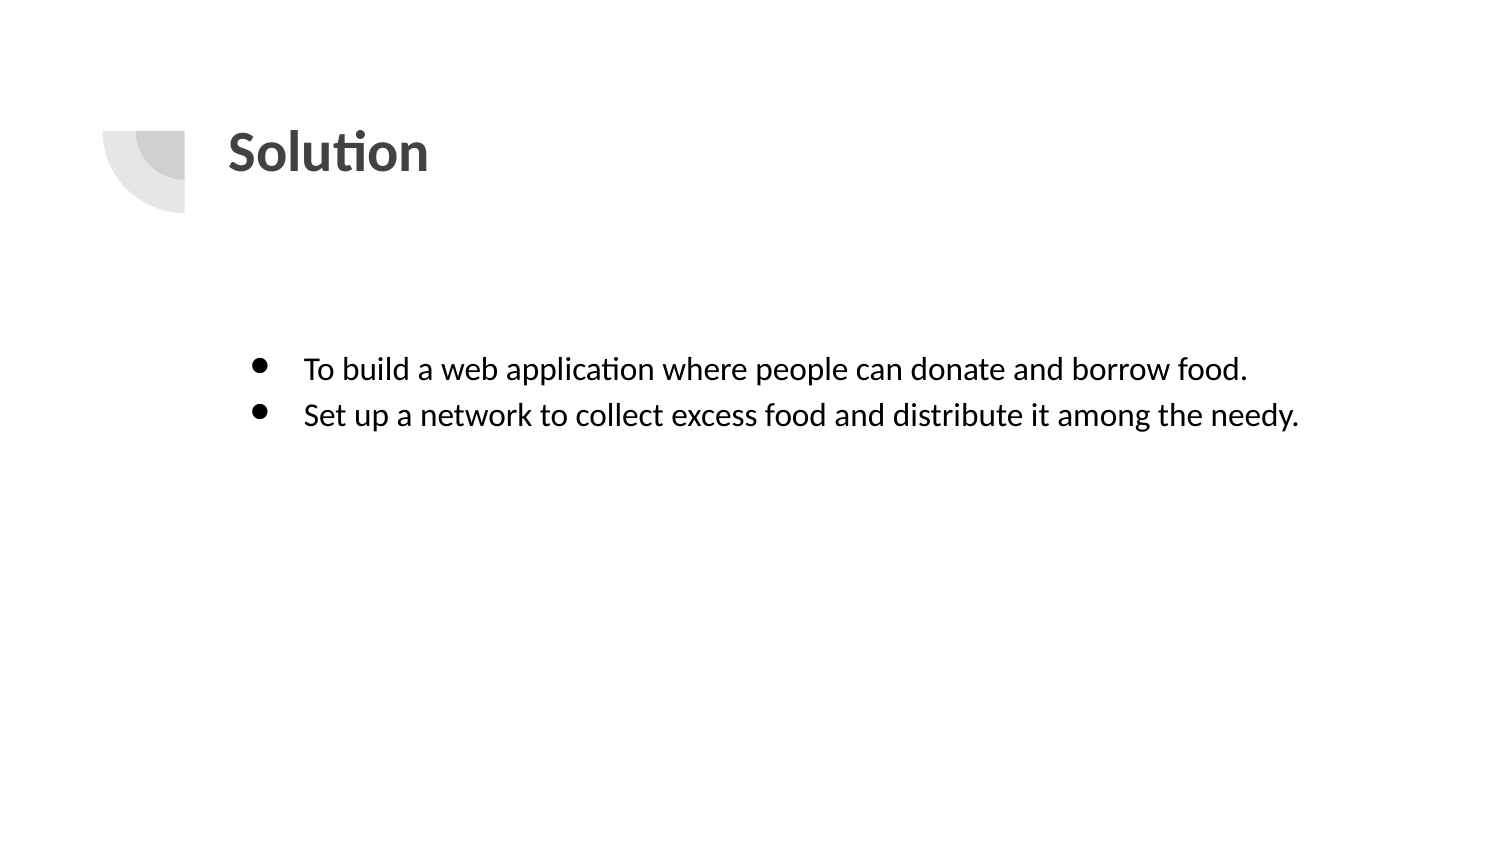

# Solution
To build a web application where people can donate and borrow food.
Set up a network to collect excess food and distribute it among the needy.